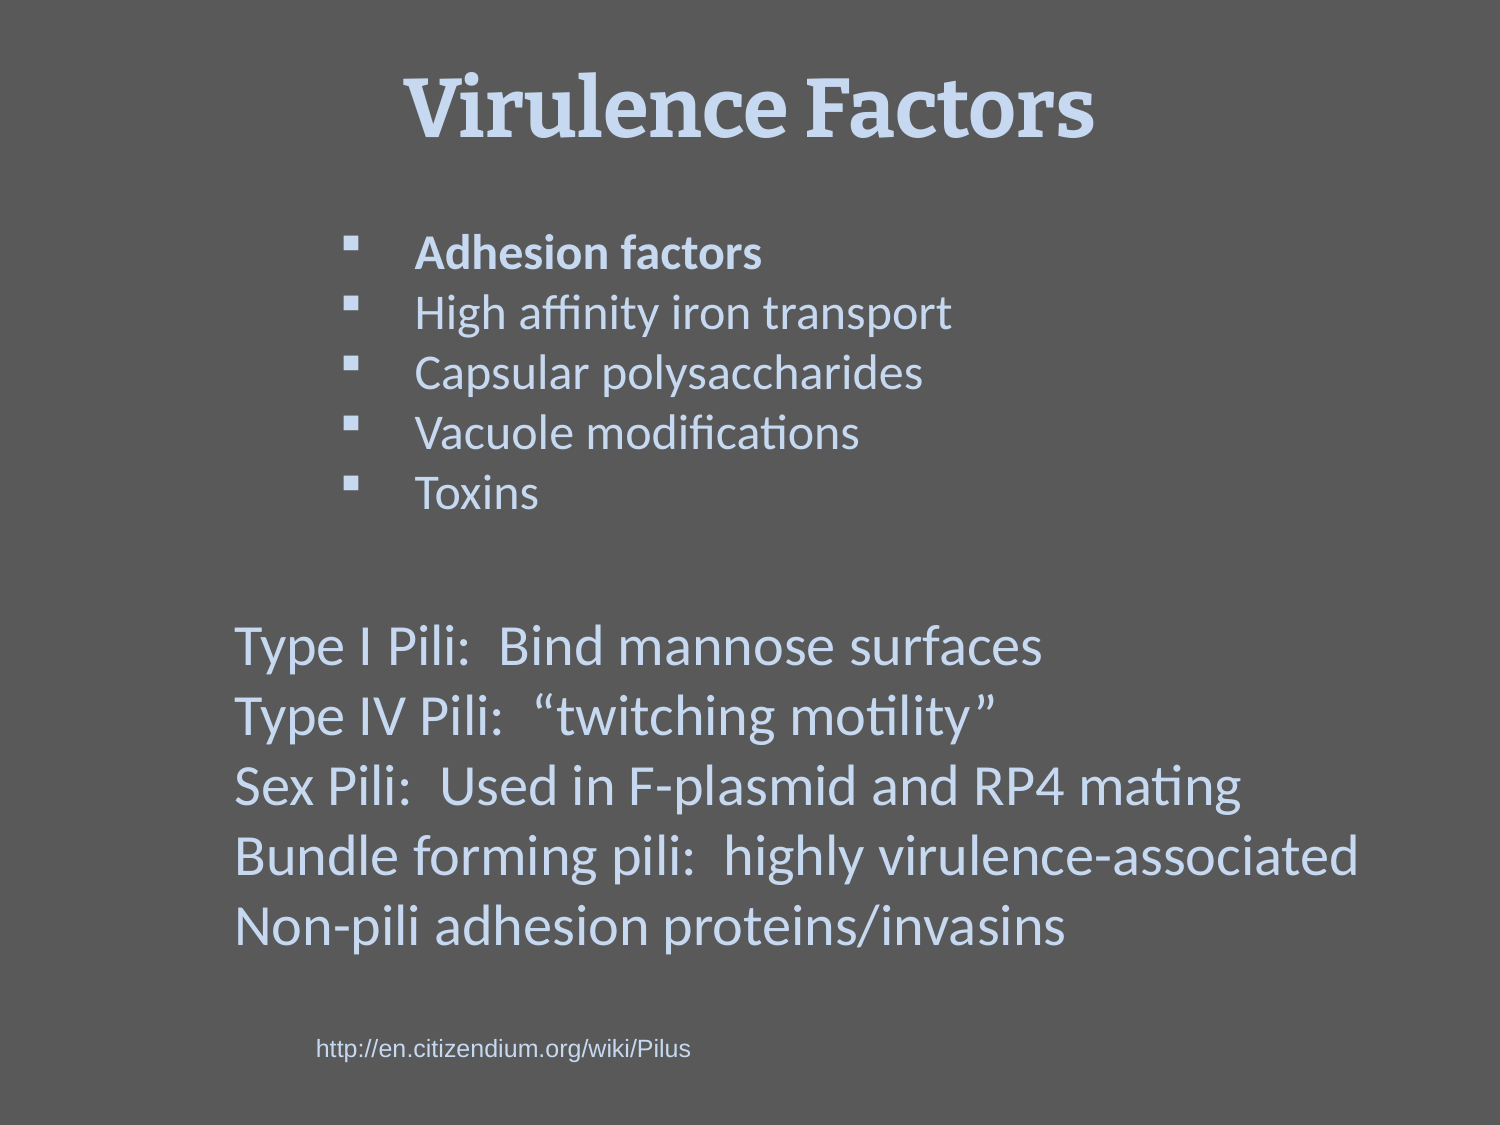

Virulence Factors
Adhesion factors
High affinity iron transport
Capsular polysaccharides
Vacuole modifications
Toxins
Type I Pili:  Bind mannose surfaces
Type IV Pili:  “twitching motility”
Sex Pili:  Used in F-plasmid and RP4 mating
Bundle forming pili:  highly virulence-associated
Non-pili adhesion proteins/invasins
http://en.citizendium.org/wiki/Pilus